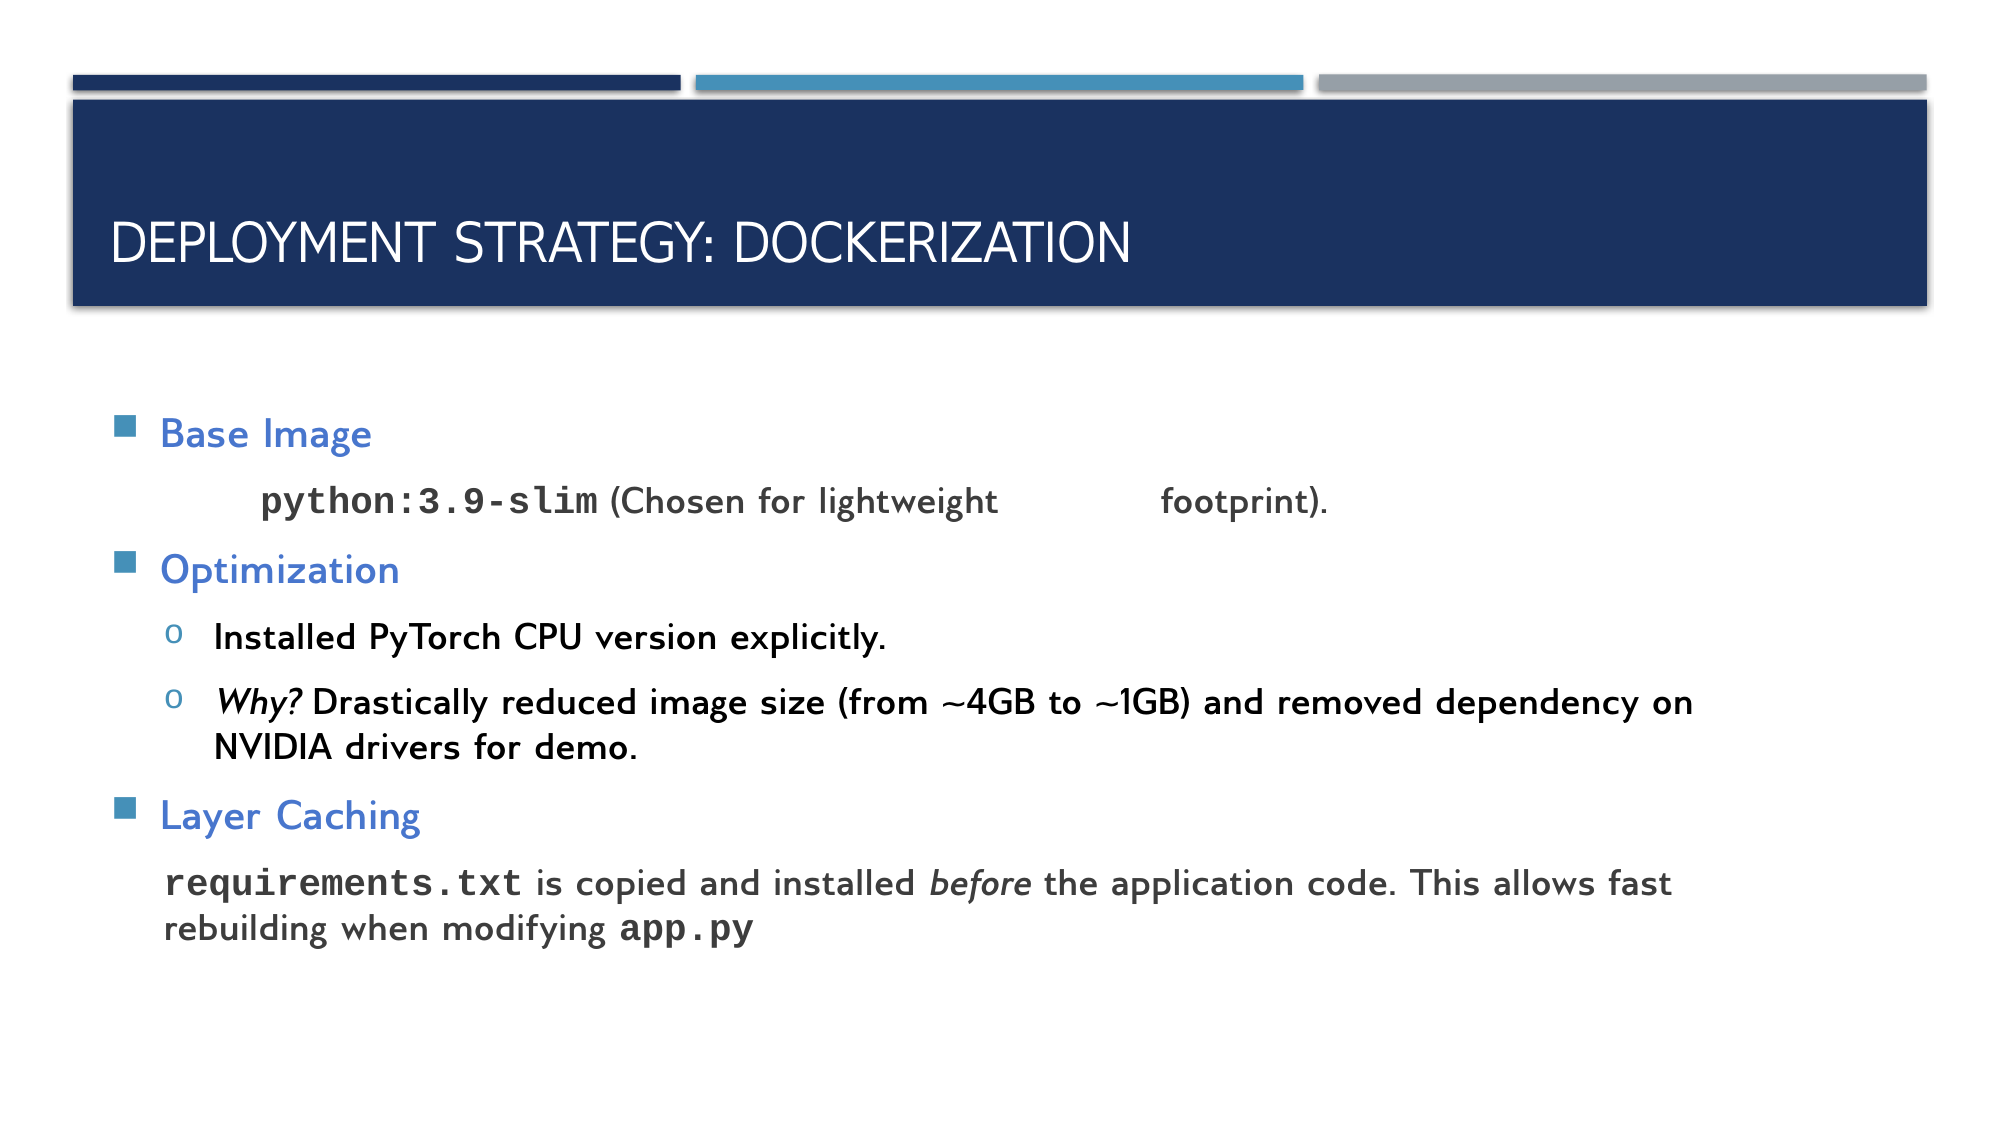

# Deployment strategy: dockerization
Base Image
	python:3.9-slim (Chosen for lightweight 	footprint).
Optimization
Installed PyTorch CPU version explicitly.
Why? Drastically reduced image size (from ~4GB to ~1GB) and removed dependency on NVIDIA drivers for demo.
Layer Caching
requirements.txt is copied and installed before the application code. This allows fast rebuilding when modifying app.py